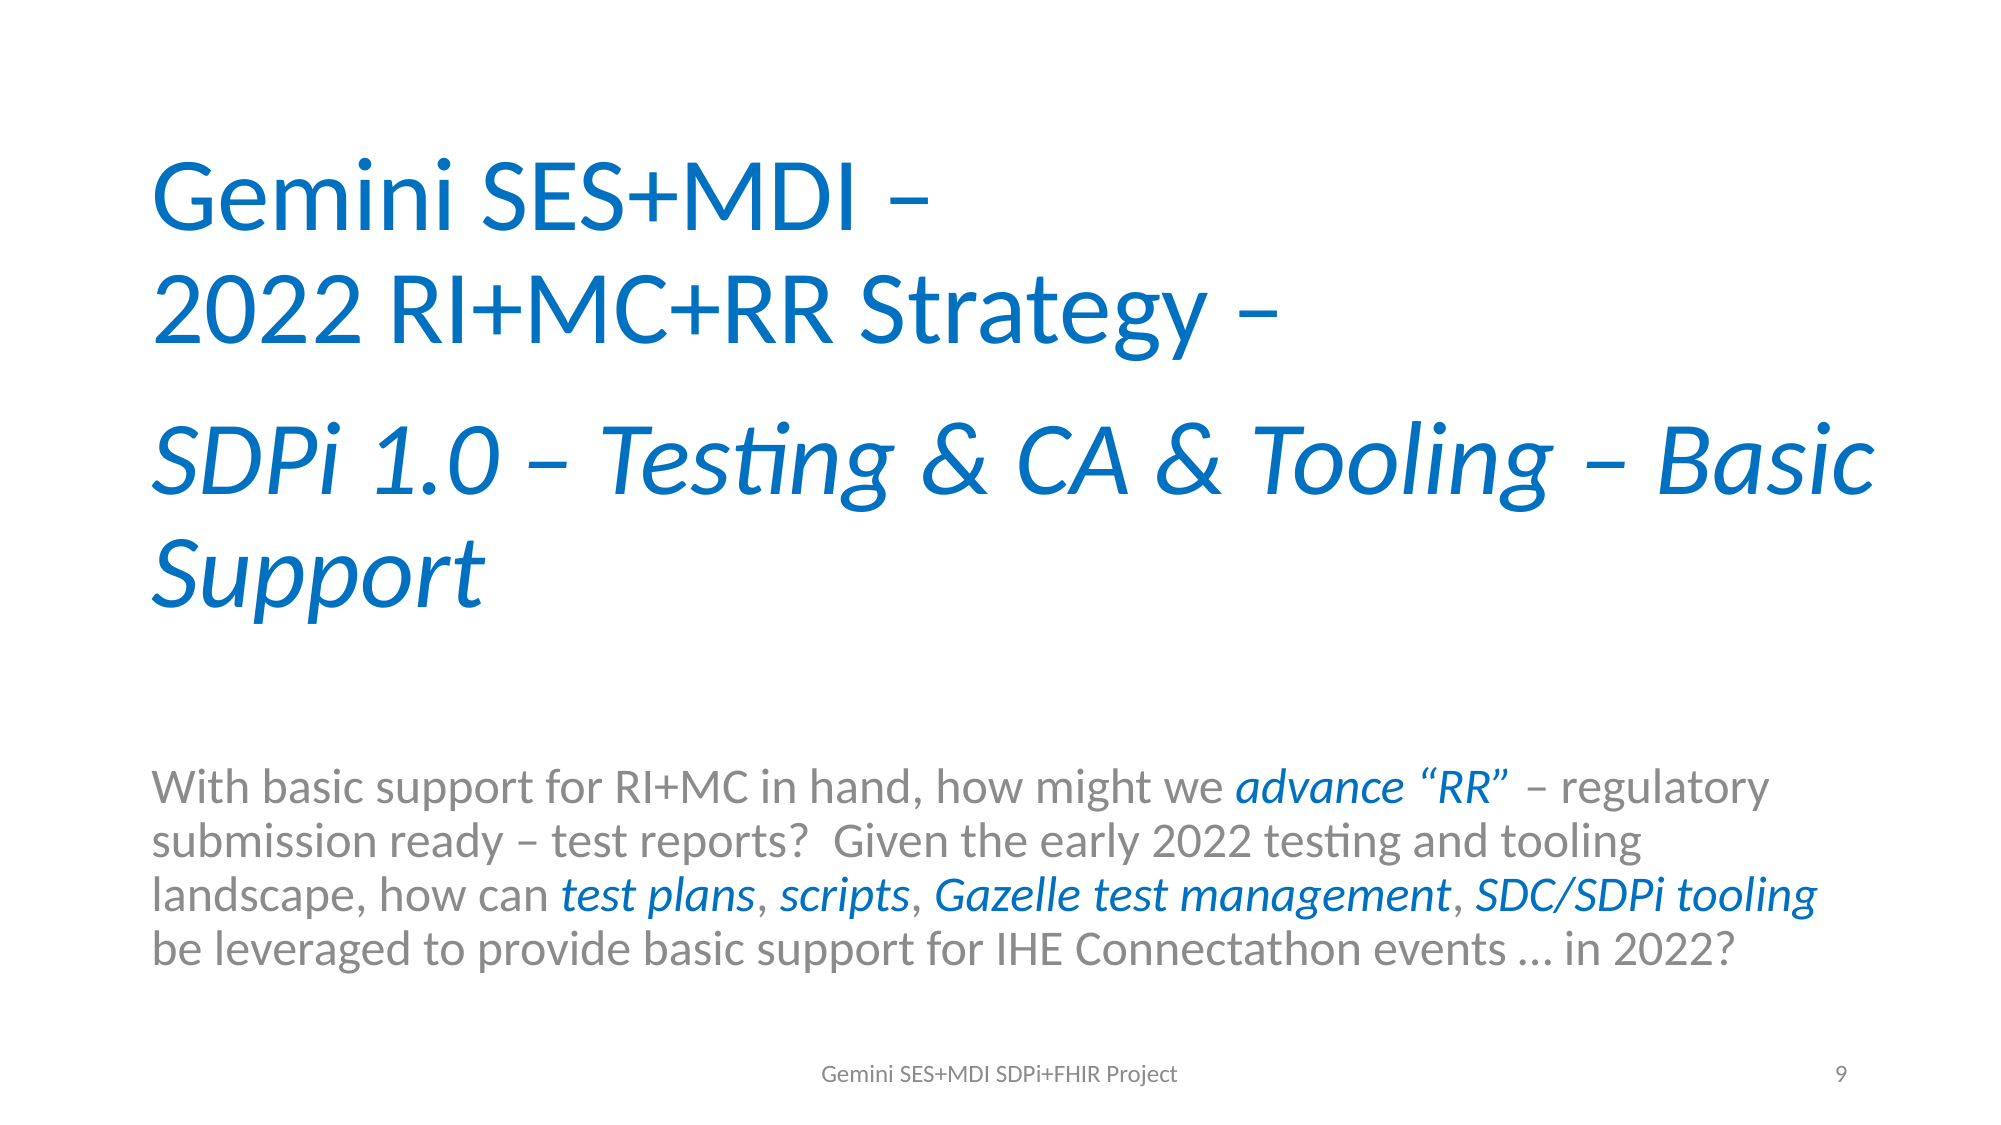

# Gemini SES+MDI – 2022 RI+MC+RR Strategy – SDPi 1.0 – Testing & CA & Tooling – Basic Support
With basic support for RI+MC in hand, how might we advance “RR” – regulatory submission ready – test reports?  Given the early 2022 testing and tooling landscape, how can test plans, scripts, Gazelle test management, SDC/SDPi tooling be leveraged to provide basic support for IHE Connectathon events … in 2022?
Gemini SES+MDI SDPi+FHIR Project
9